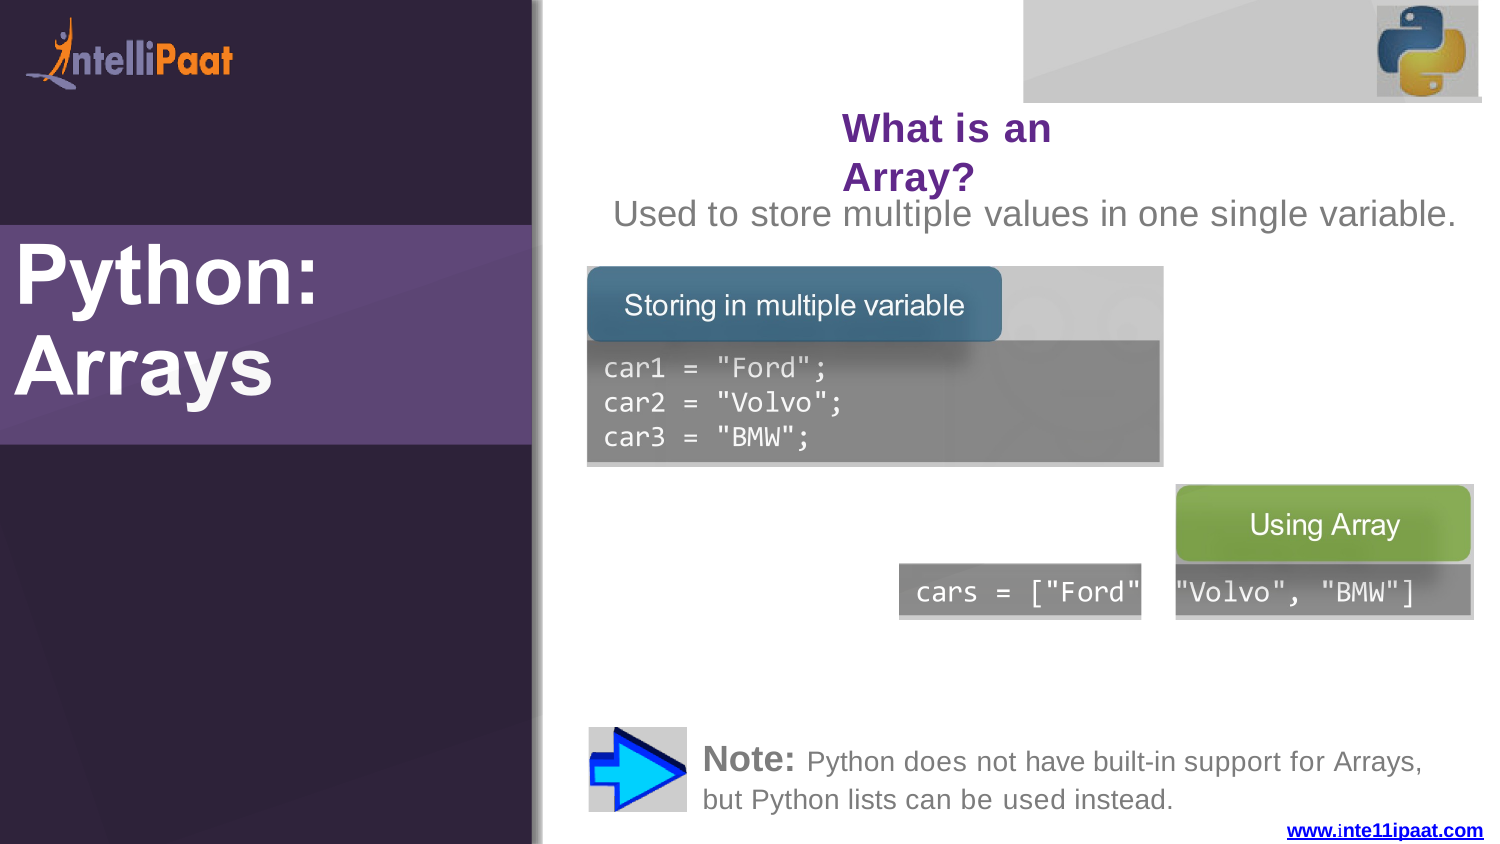

# What is an Array?
Used to store multiple values in one single variable.

Note: Python does not have built-in support for Arrays,
but Python lists can be used instead.
www.inte11ipaat.com